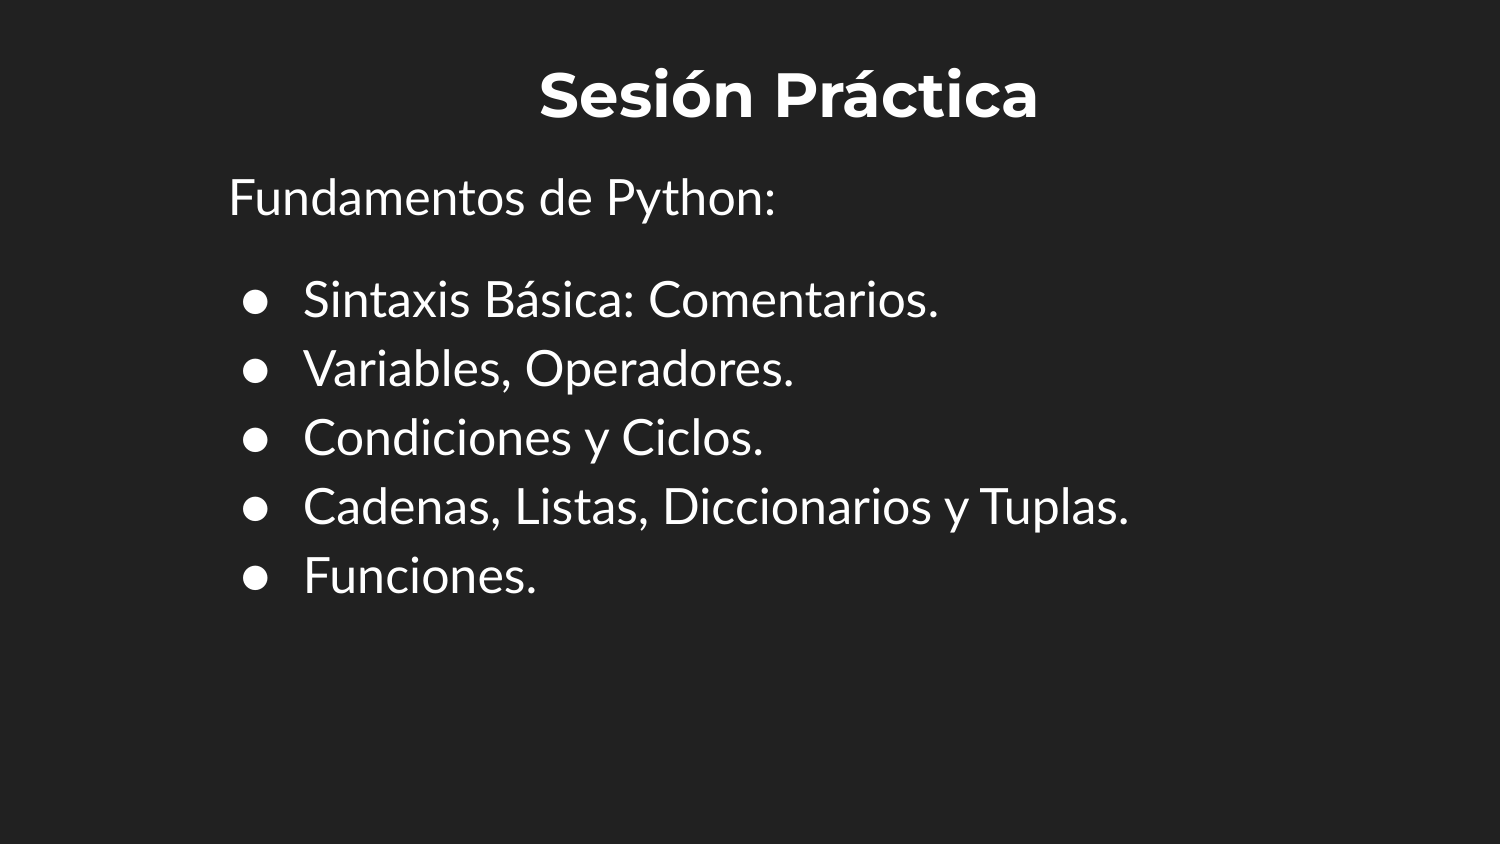

Sesión Práctica
Fundamentos de Python:
Sintaxis Básica: Comentarios.
Variables, Operadores.
Condiciones y Ciclos.
Cadenas, Listas, Diccionarios y Tuplas.
Funciones.